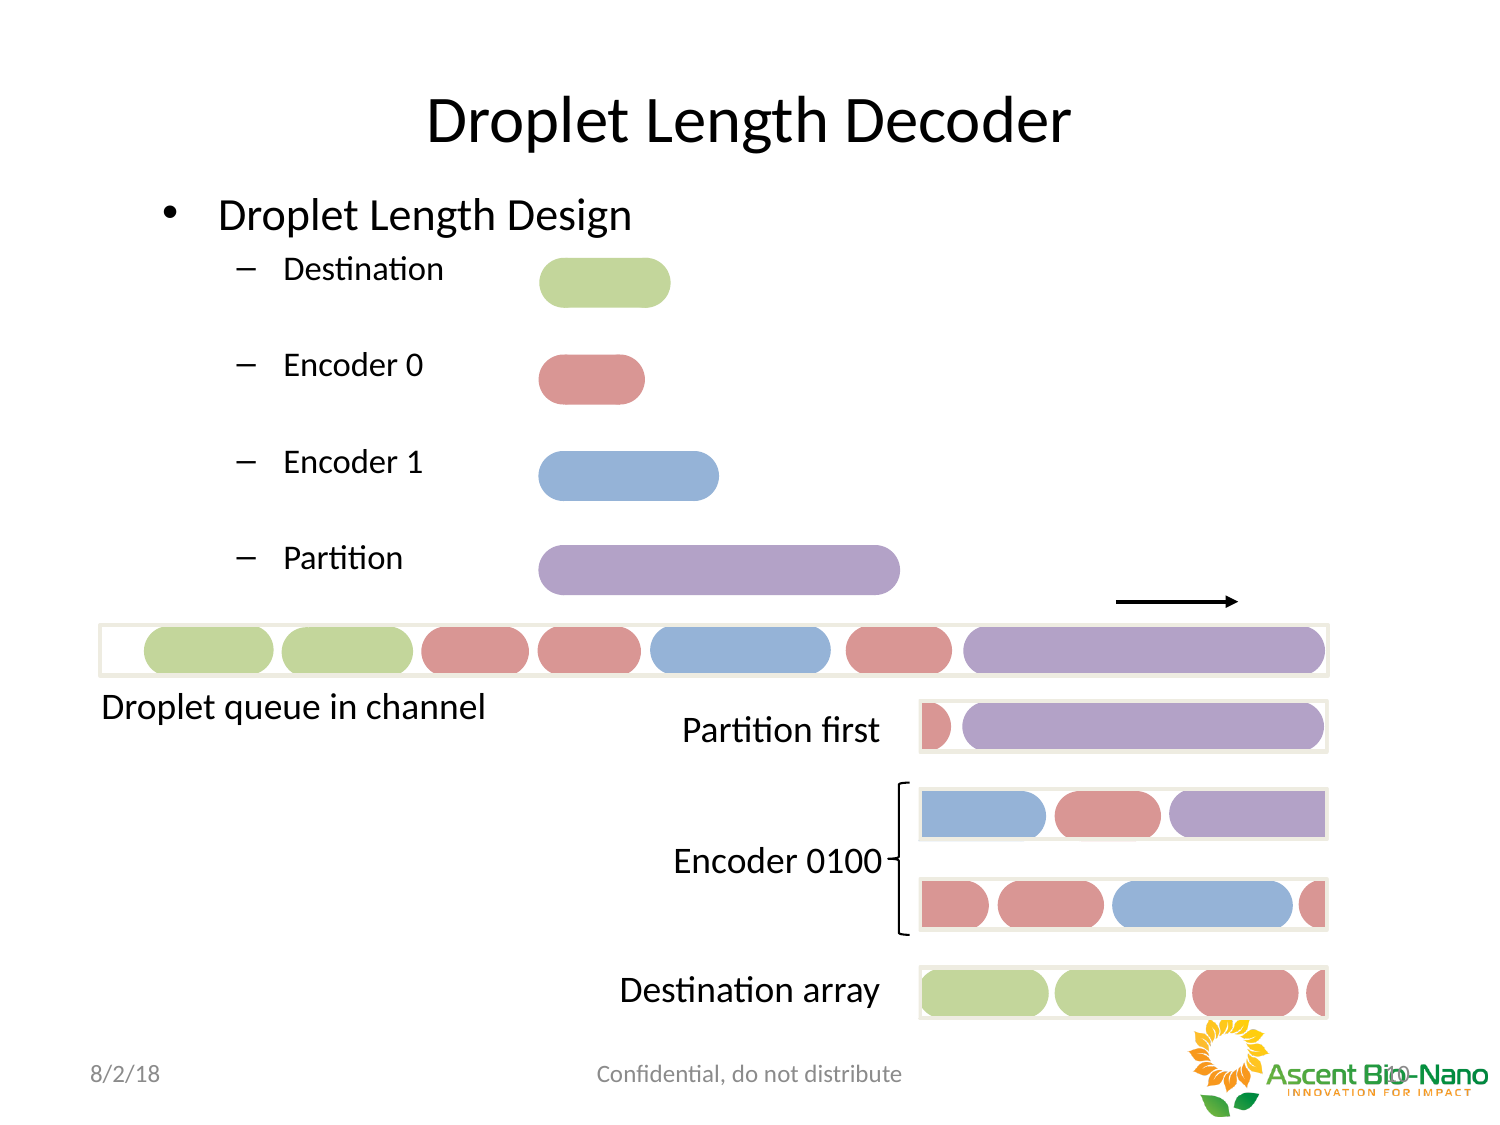

# Droplet Length Decoder
Droplet Length Design
Destination

Encoder 0

Encoder 1

Partition

Droplet queue in channel
Partition first

Encoder 0100

Destination array

8/2/18
Confidential, do not distribute
10